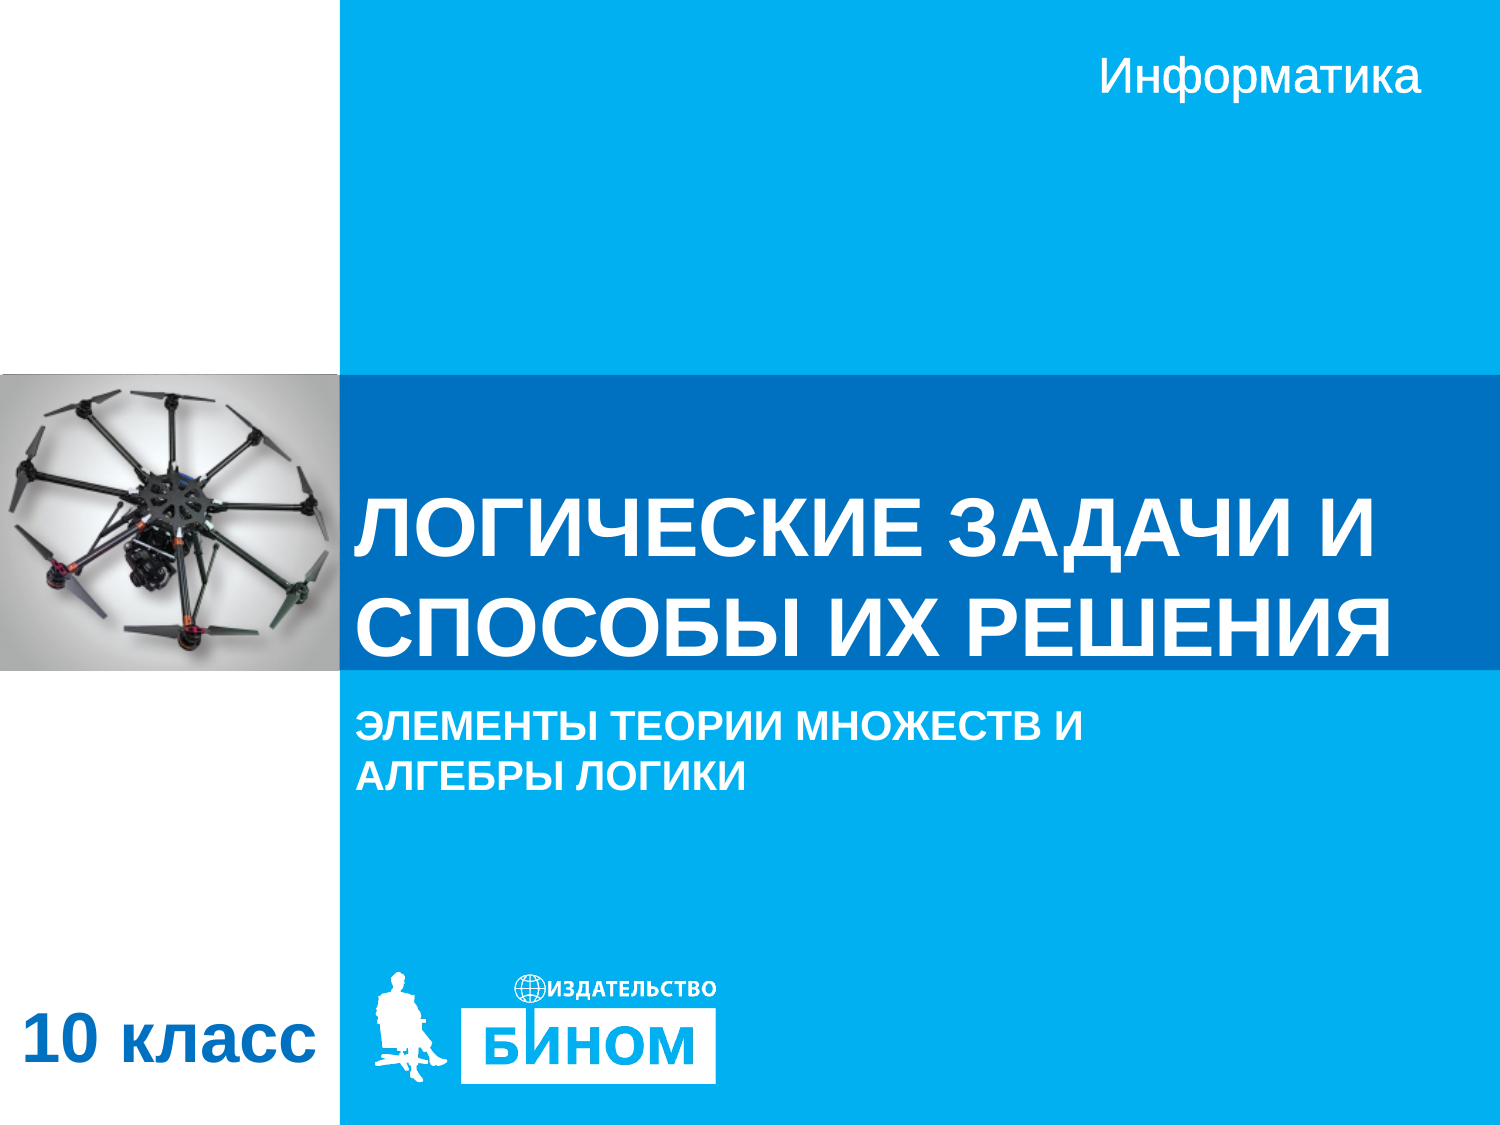

# ЛОГИЧЕСКИЕ ЗАДАЧИ И СПОСОБЫ ИХ РЕШЕНИЯ
ЭЛЕМЕНТЫ ТЕОРИИ МНОЖЕСТВ И
АЛГЕБРЫ ЛОГИКИ